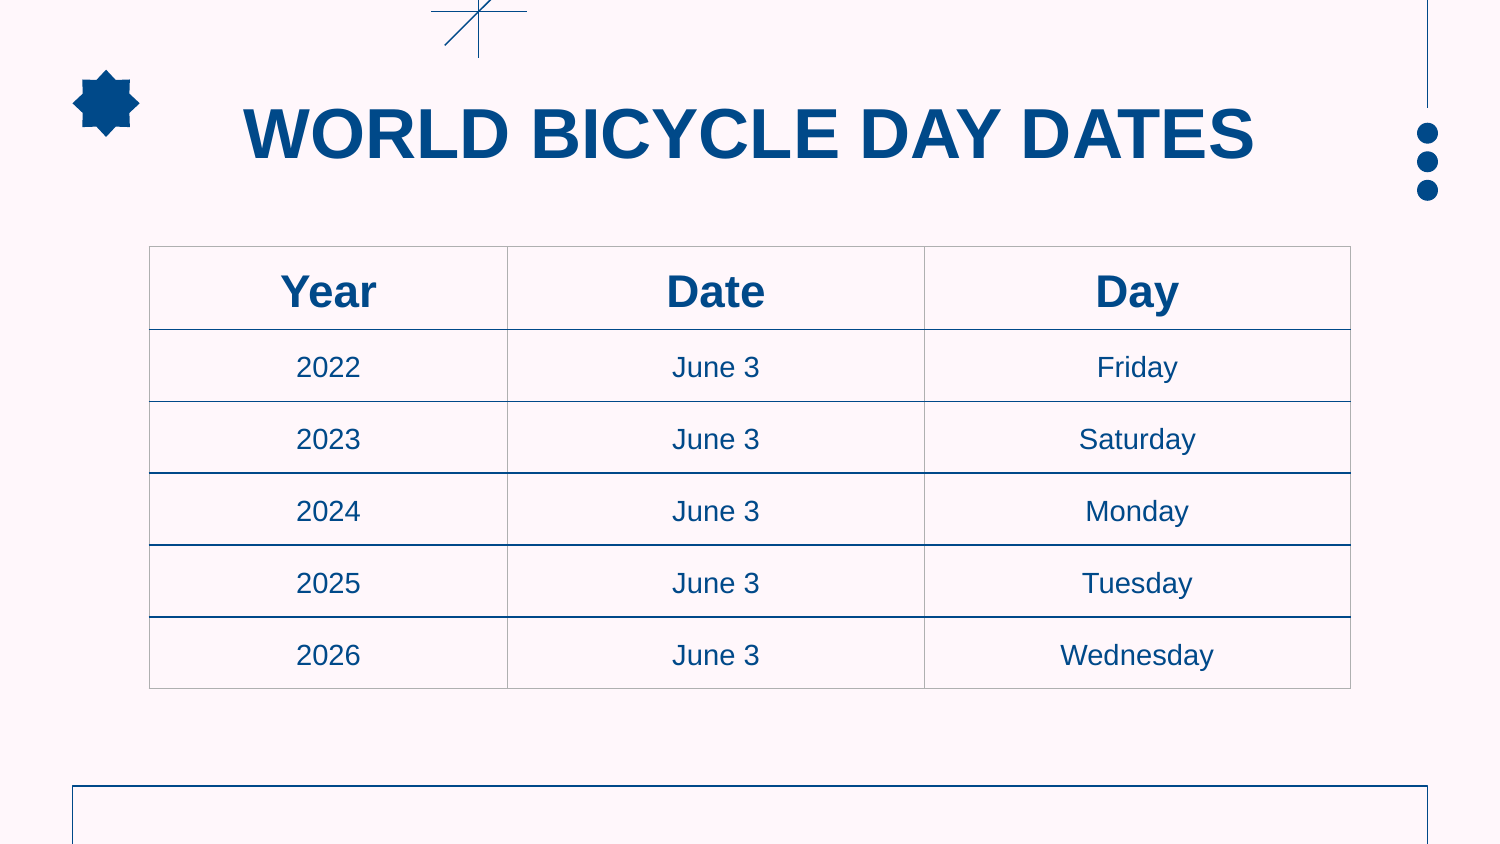

# WORLD BICYCLE DAY DATES
| Year | Date | Day |
| --- | --- | --- |
| 2022 | June 3 | Friday |
| 2023 | June 3 | Saturday |
| 2024 | June 3 | Monday |
| 2025 | June 3 | Tuesday |
| 2026 | June 3 | Wednesday |